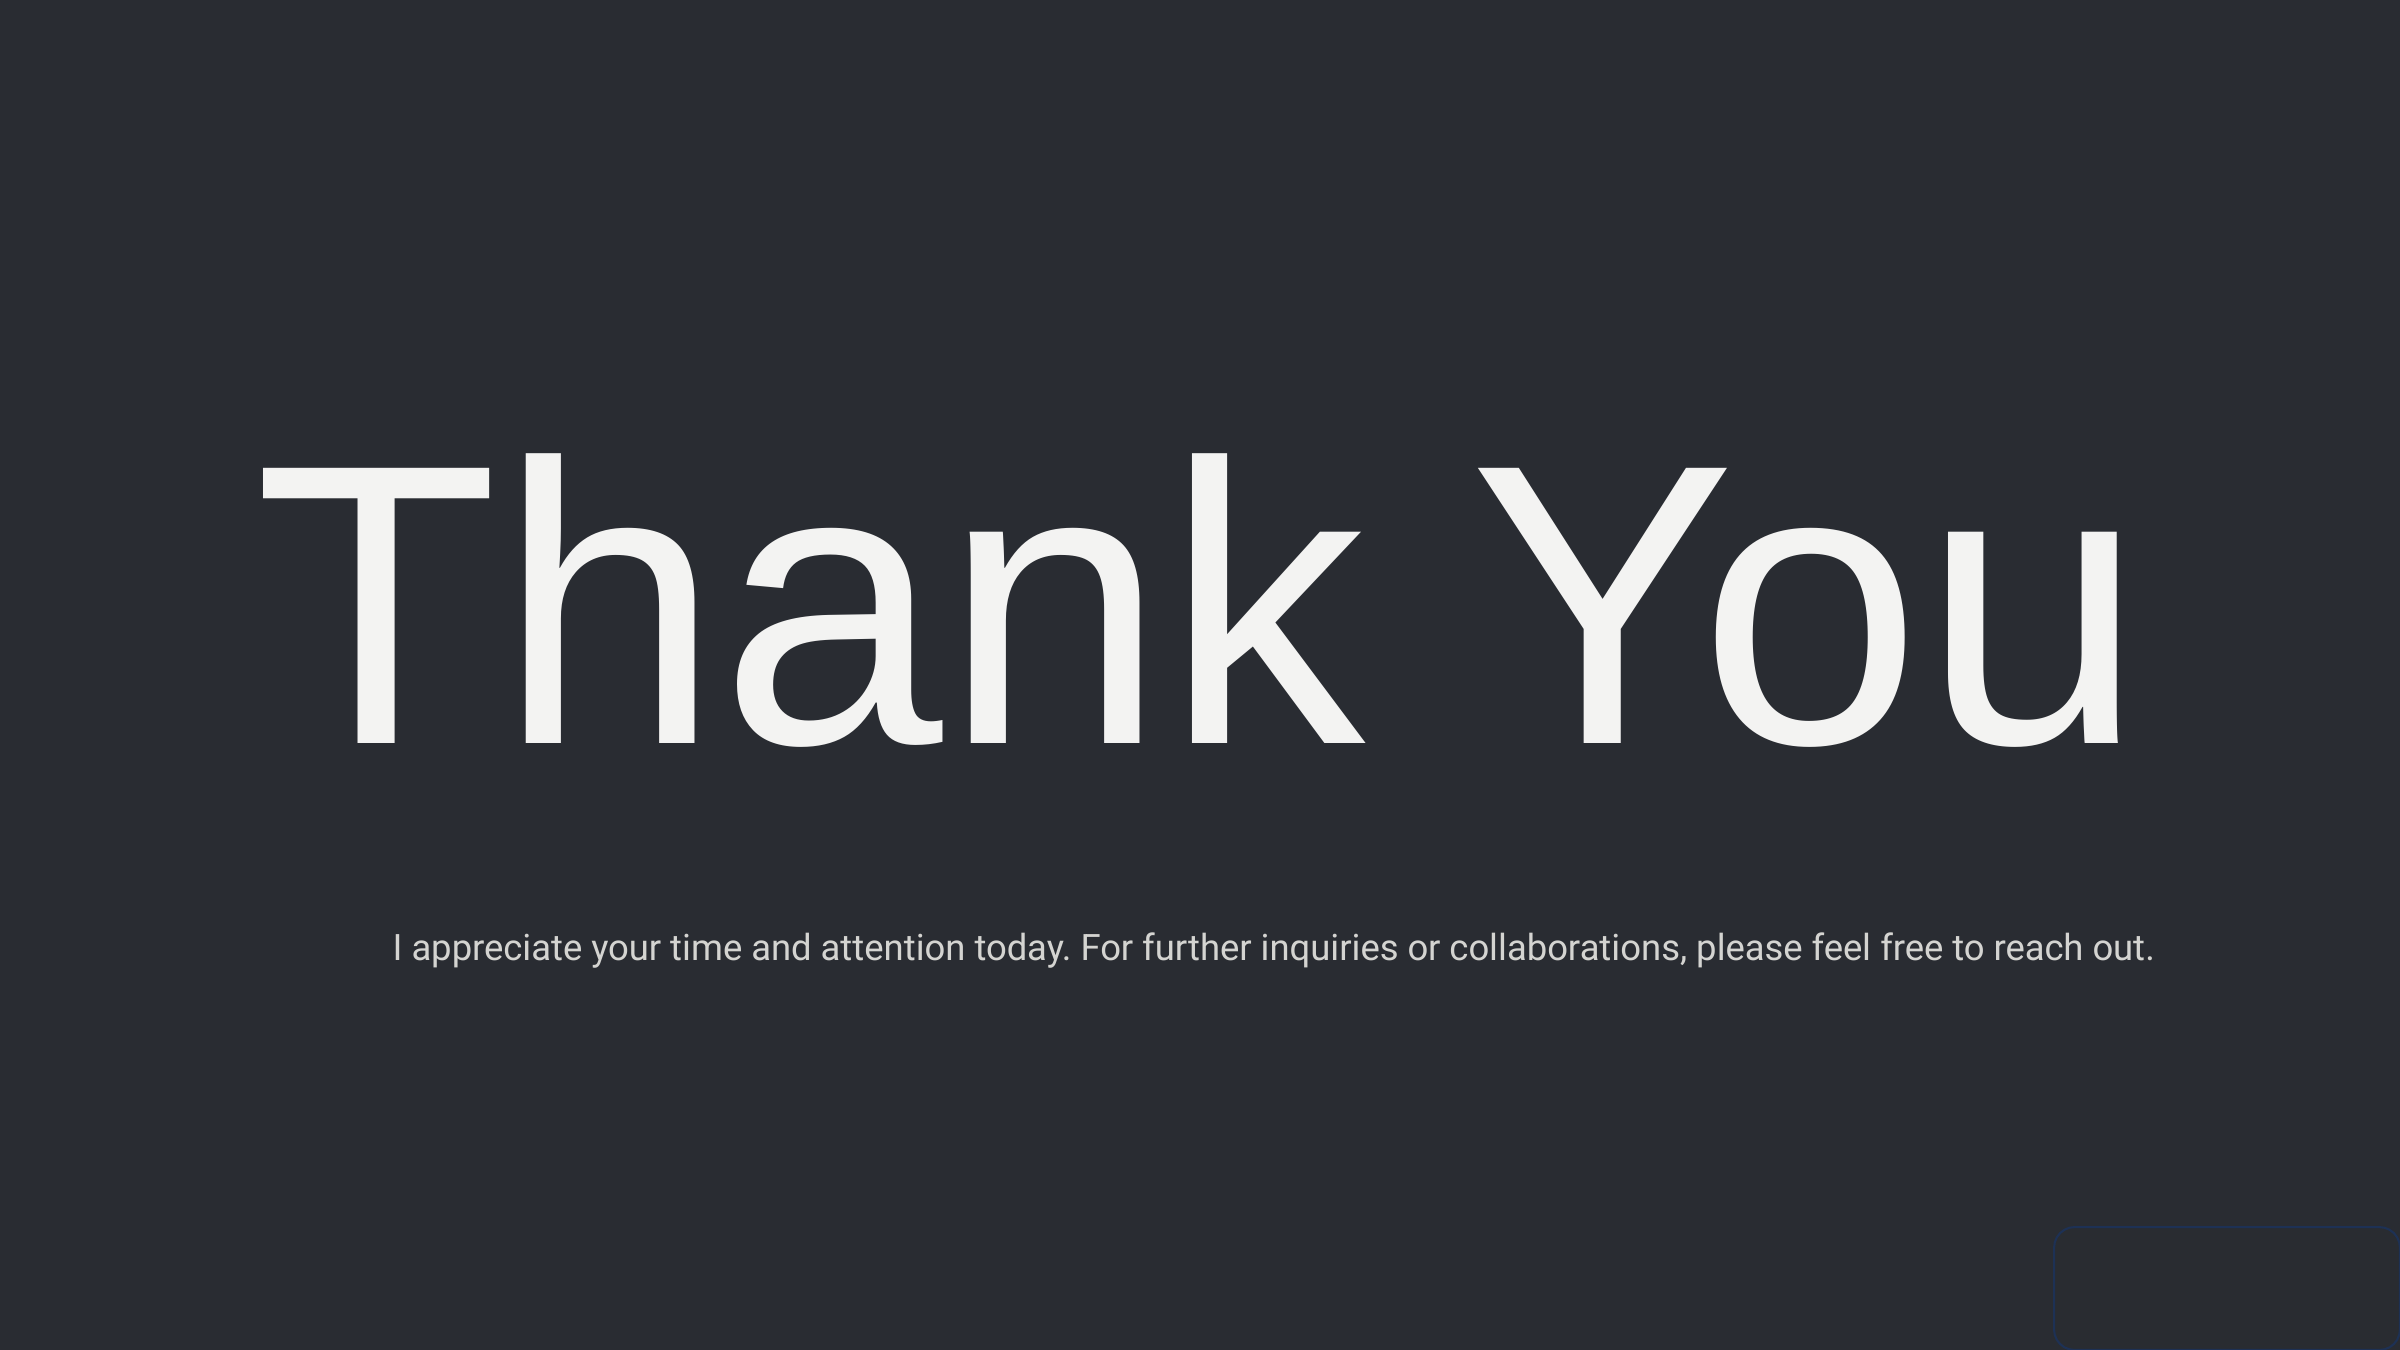

Thank You
I appreciate your time and attention today. For further inquiries or collaborations, please feel free to reach out.